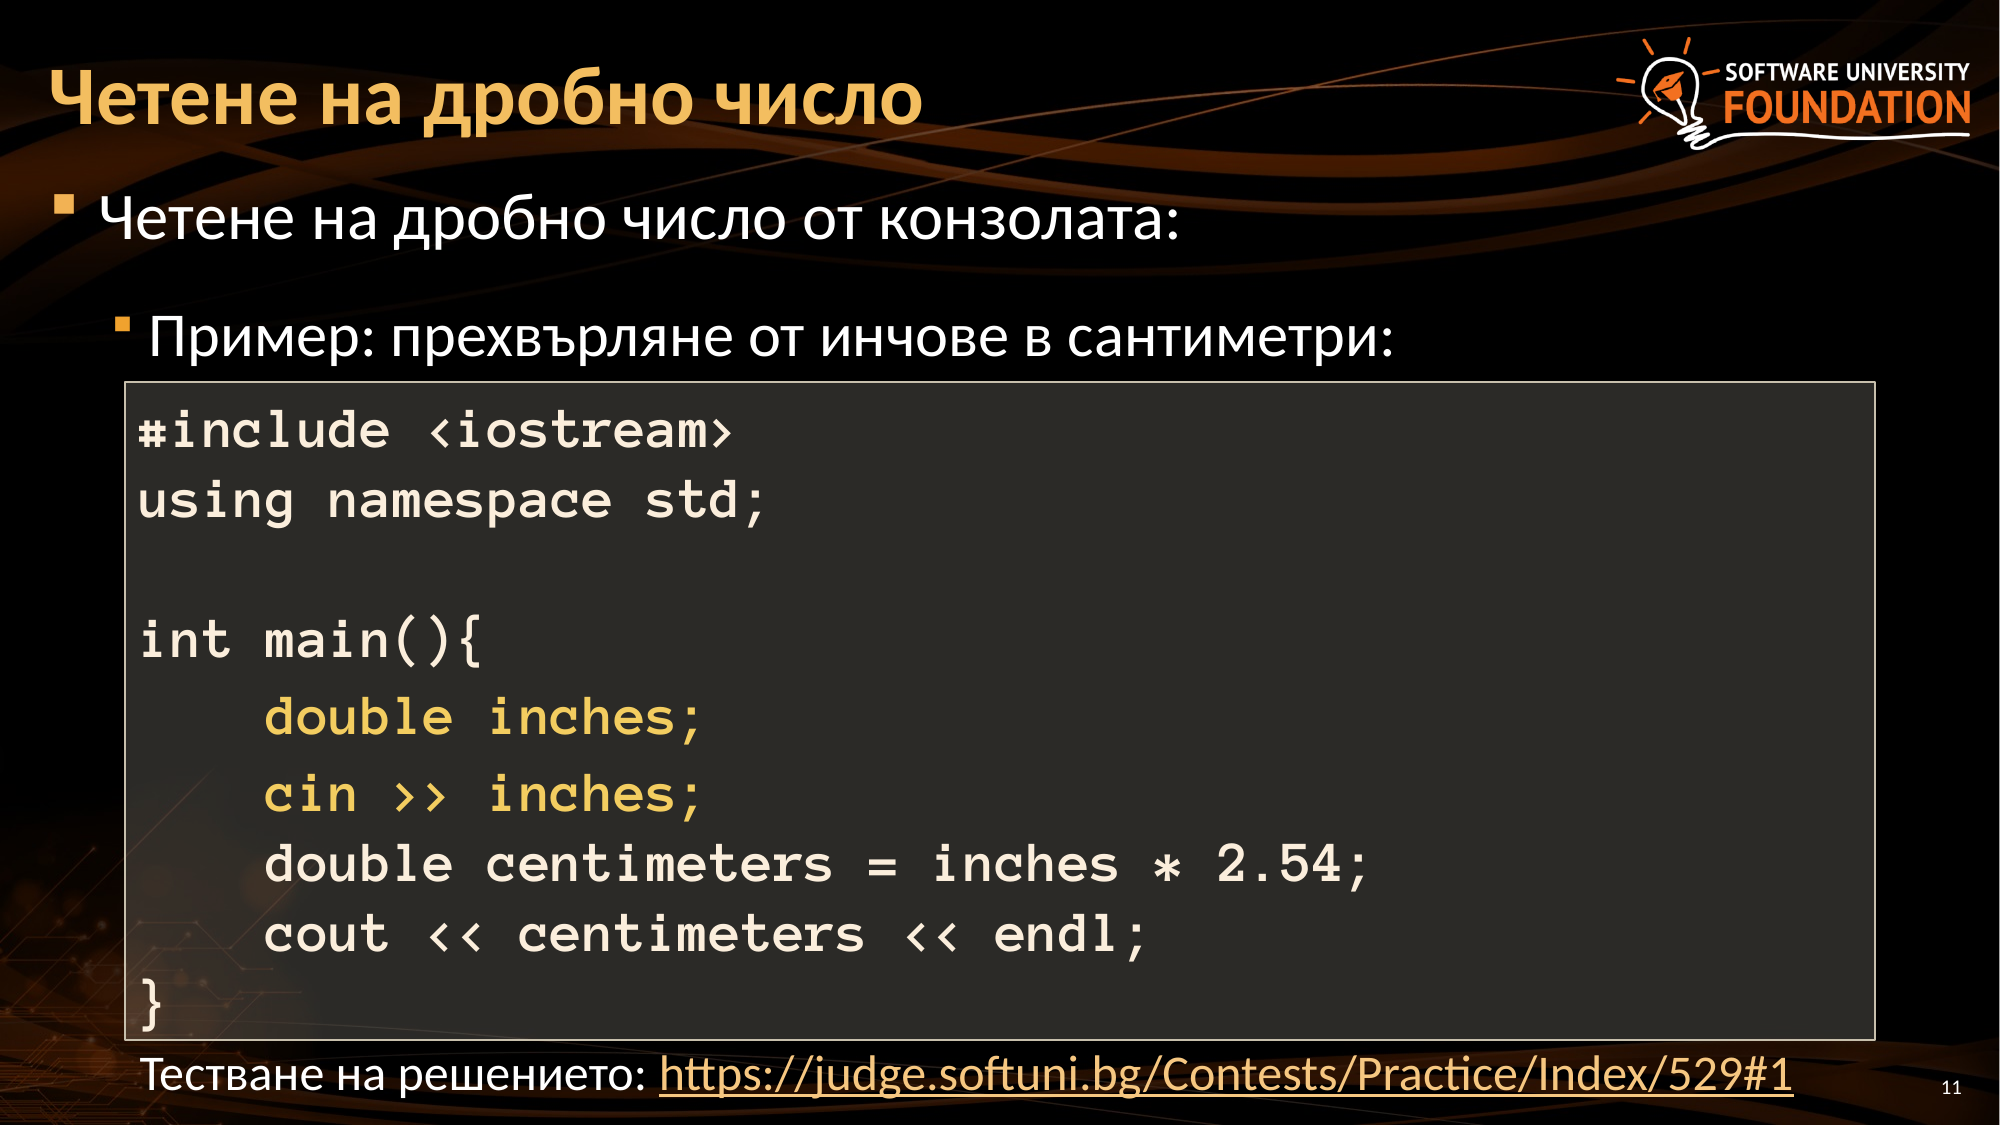

# Четене на дробно число
Четене на дробно число от конзолата:
Пример: прехвърляне от инчове в сантиметри:
#include <iostream>
using namespace std;

int main(){
    double inches;
    cin >> inches;
    double centimeters = inches * 2.54;
    cout << centimeters << endl;
}
Тестване на решението: https://judge.softuni.bg/Contests/Practice/Index/529#1
11